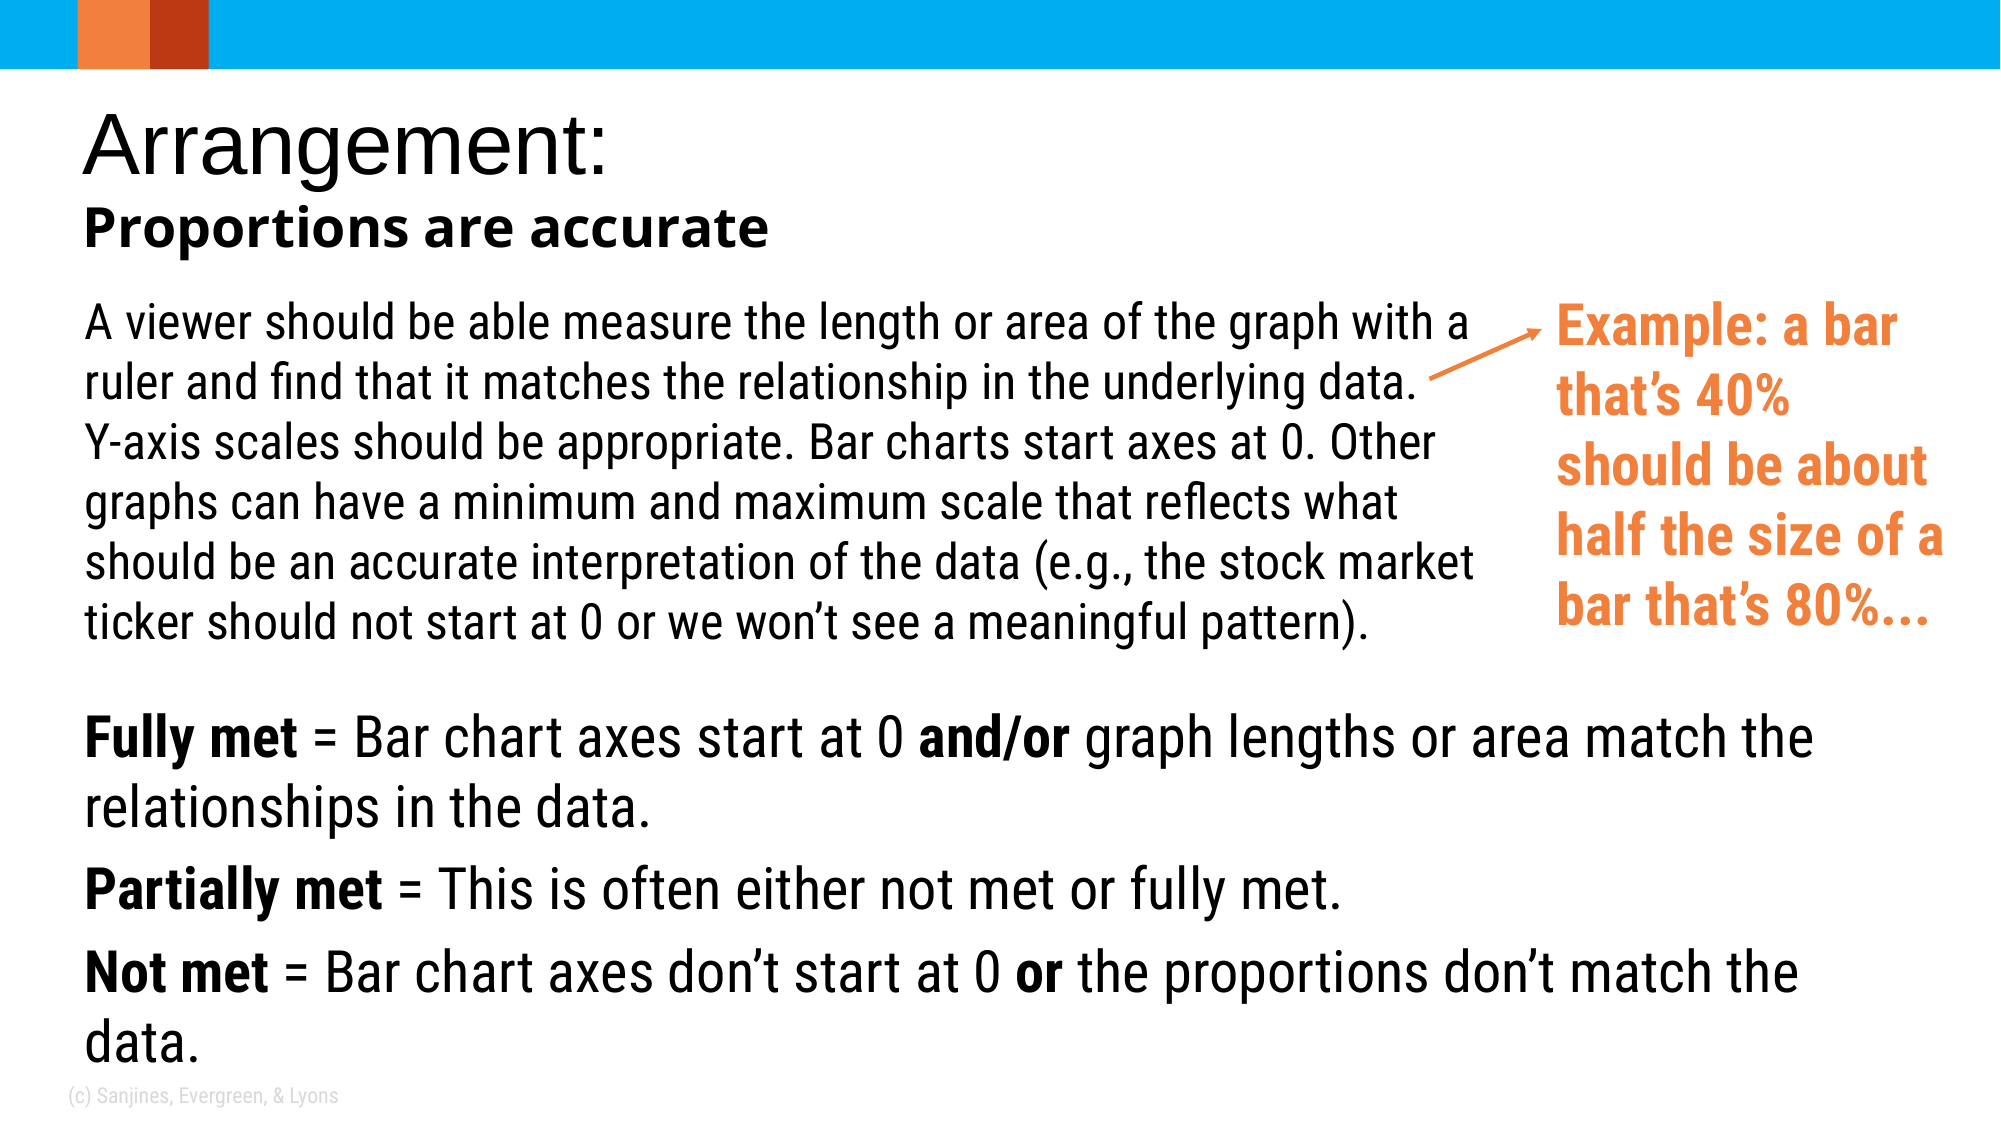

Arrangement:
Proportions are accurate
A viewer should be able measure the length or area of the graph with a ruler and find that it matches the relationship in the underlying data.
Y-axis scales should be appropriate. Bar charts start axes at 0. Other graphs can have a minimum and maximum scale that reflects what should be an accurate interpretation of the data (e.g., the stock market ticker should not start at 0 or we won’t see a meaningful pattern).
Example: a bar that’s 40% should be about half the size of a bar that’s 80%...
Fully met = Bar chart axes start at 0 and/or graph lengths or area match the relationships in the data.
Partially met = This is often either not met or fully met.
Not met = Bar chart axes don’t start at 0 or the proportions don’t match the data.
(c) Sanjines, Evergreen, & Lyons